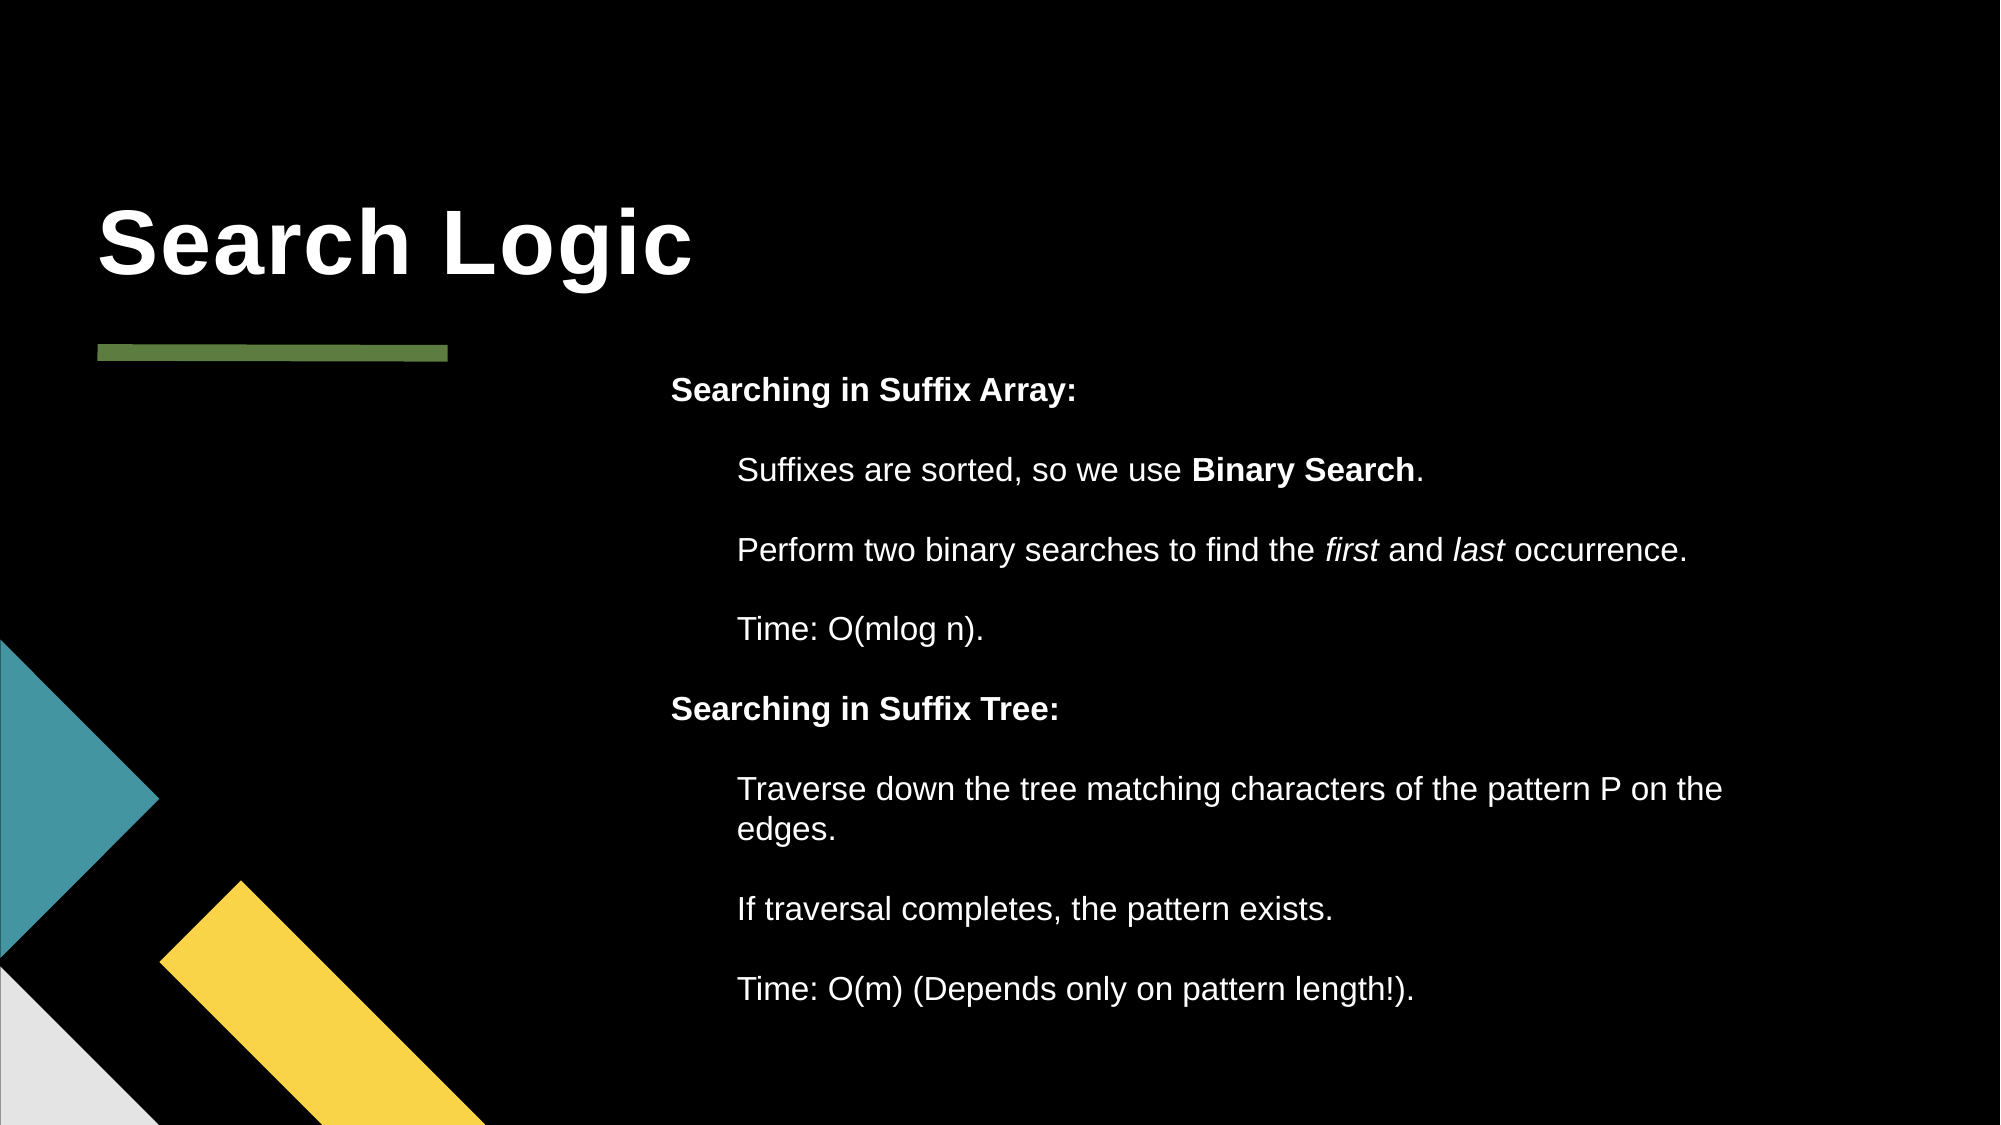

# Search Logic
Searching in Suffix Array:
Suffixes are sorted, so we use Binary Search.
Perform two binary searches to find the first and last occurrence.
Time: O(mlog n).
Searching in Suffix Tree:
Traverse down the tree matching characters of the pattern P on the edges.
If traversal completes, the pattern exists.
Time: O(m) (Depends only on pattern length!).